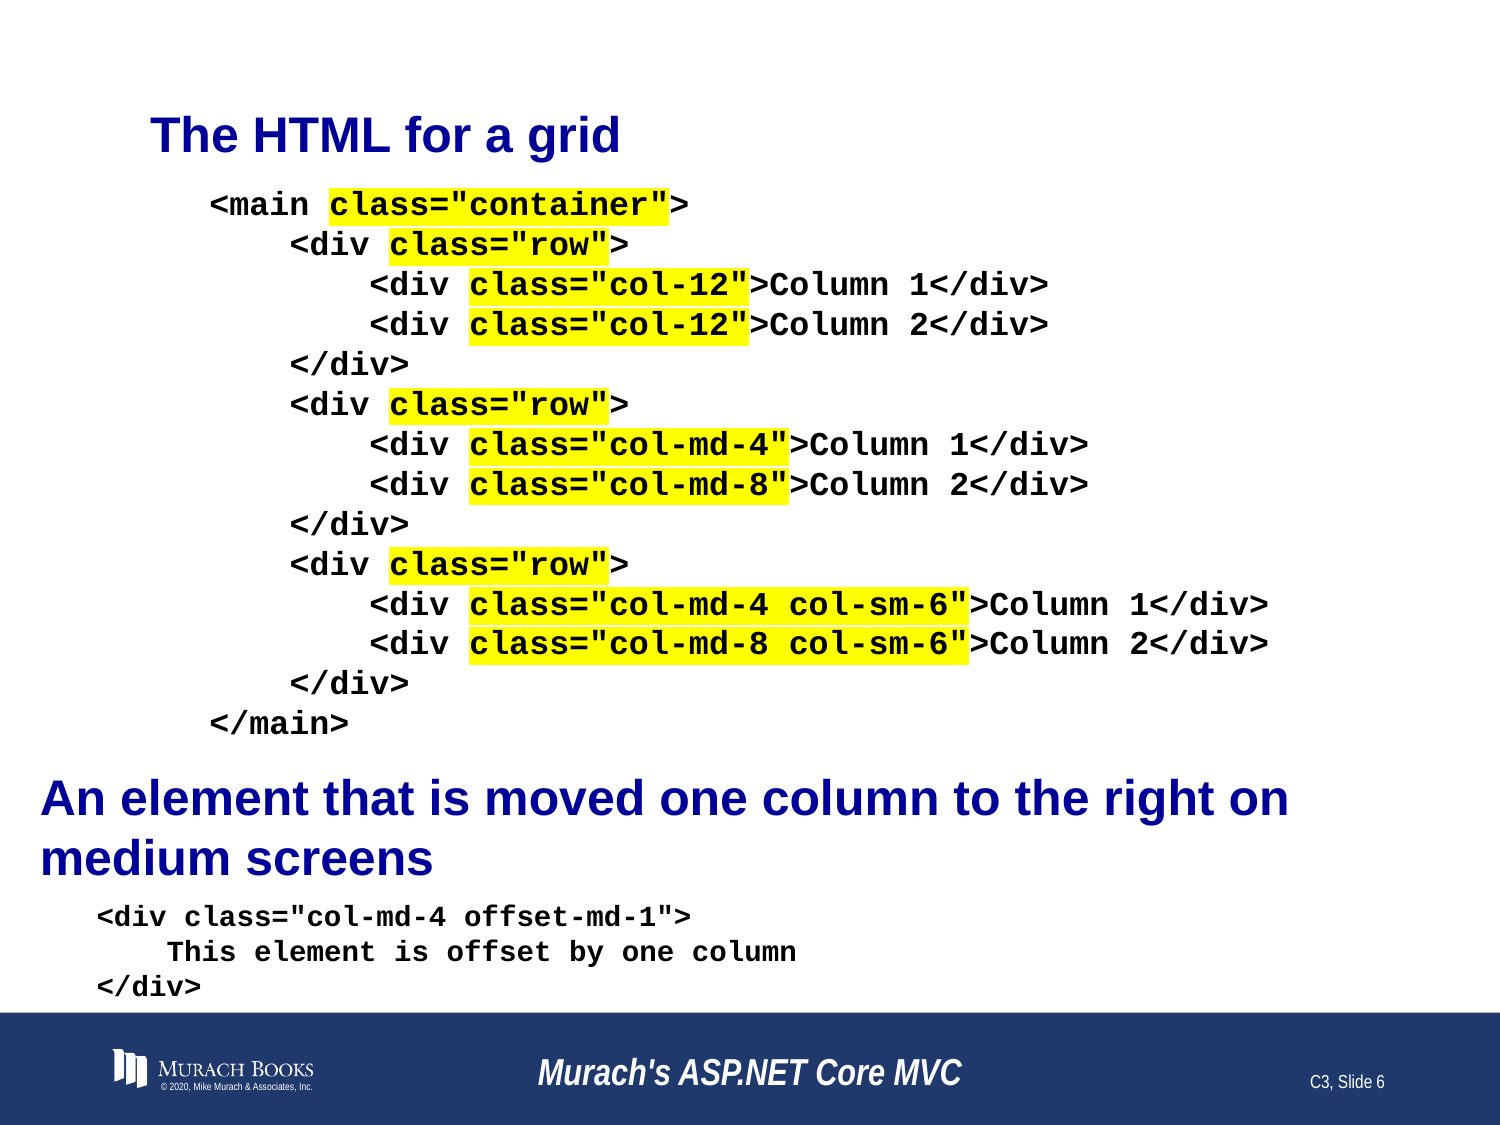

# The HTML for a grid
<main class="container">
    <div class="row">
        <div class="col-12">Column 1</div>
        <div class="col-12">Column 2</div>
    </div>
    <div class="row">
        <div class="col-md-4">Column 1</div>
        <div class="col-md-8">Column 2</div>
    </div>
    <div class="row">
        <div class="col-md-4 col-sm-6">Column 1</div>
        <div class="col-md-8 col-sm-6">Column 2</div>
    </div>
</main>

An element that is moved one column to the right on medium screens
<div class="col-md-4 offset-md-1">
    This element is offset by one column
</div>
© 2020, Mike Murach & Associates, Inc.
Murach's ASP.NET Core MVC

C3, Slide 6